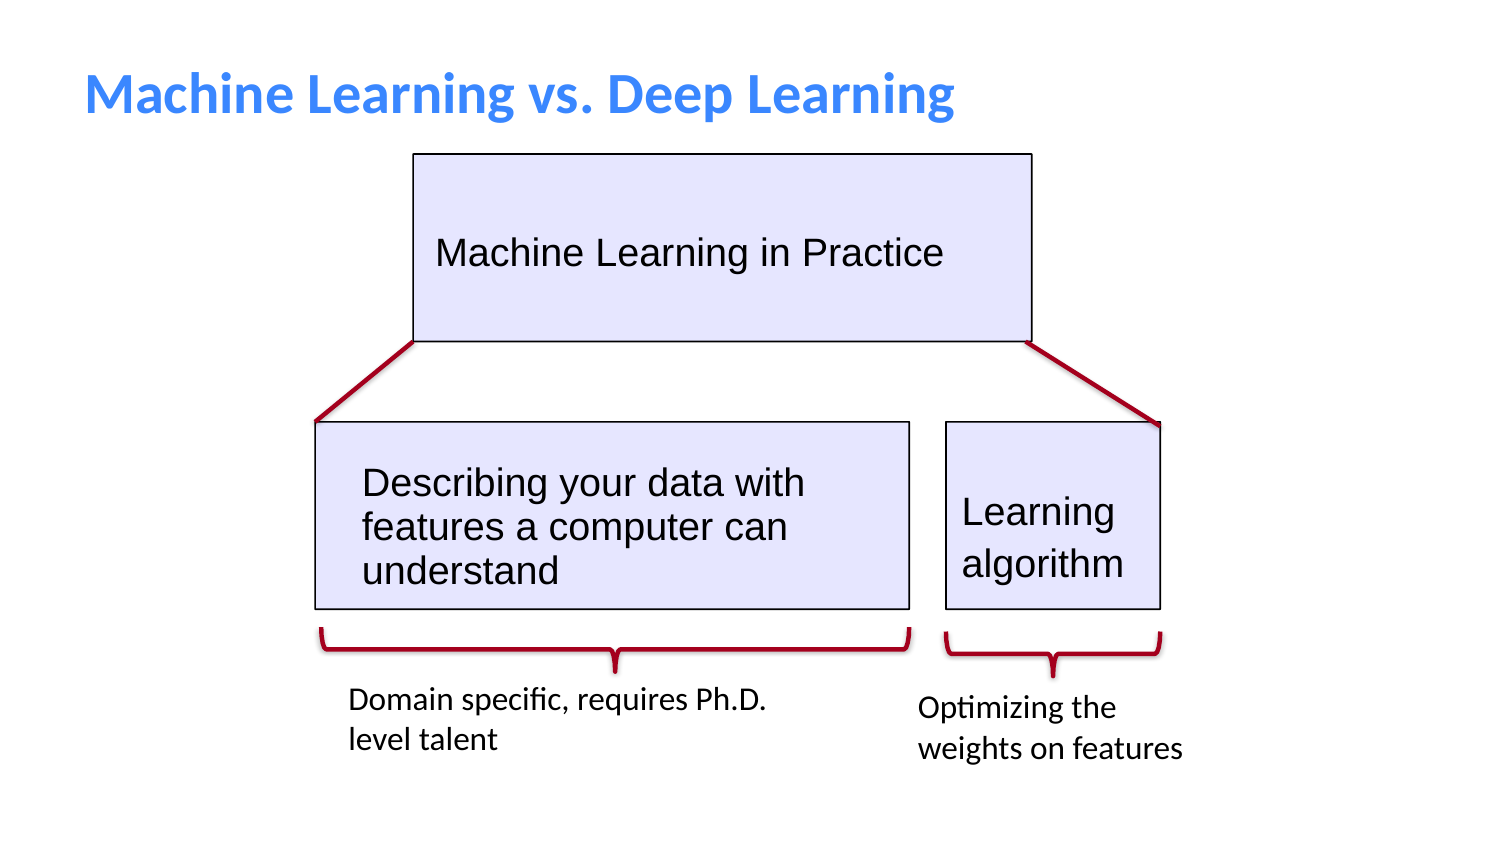

# Machine Learning vs. Deep Learning

Machine Learning in Practice

Describing your data with  features a computer can  understand
Learning  algorithm

Domain specific, requires Ph.D.  level talent
Optimizing the  weights on features